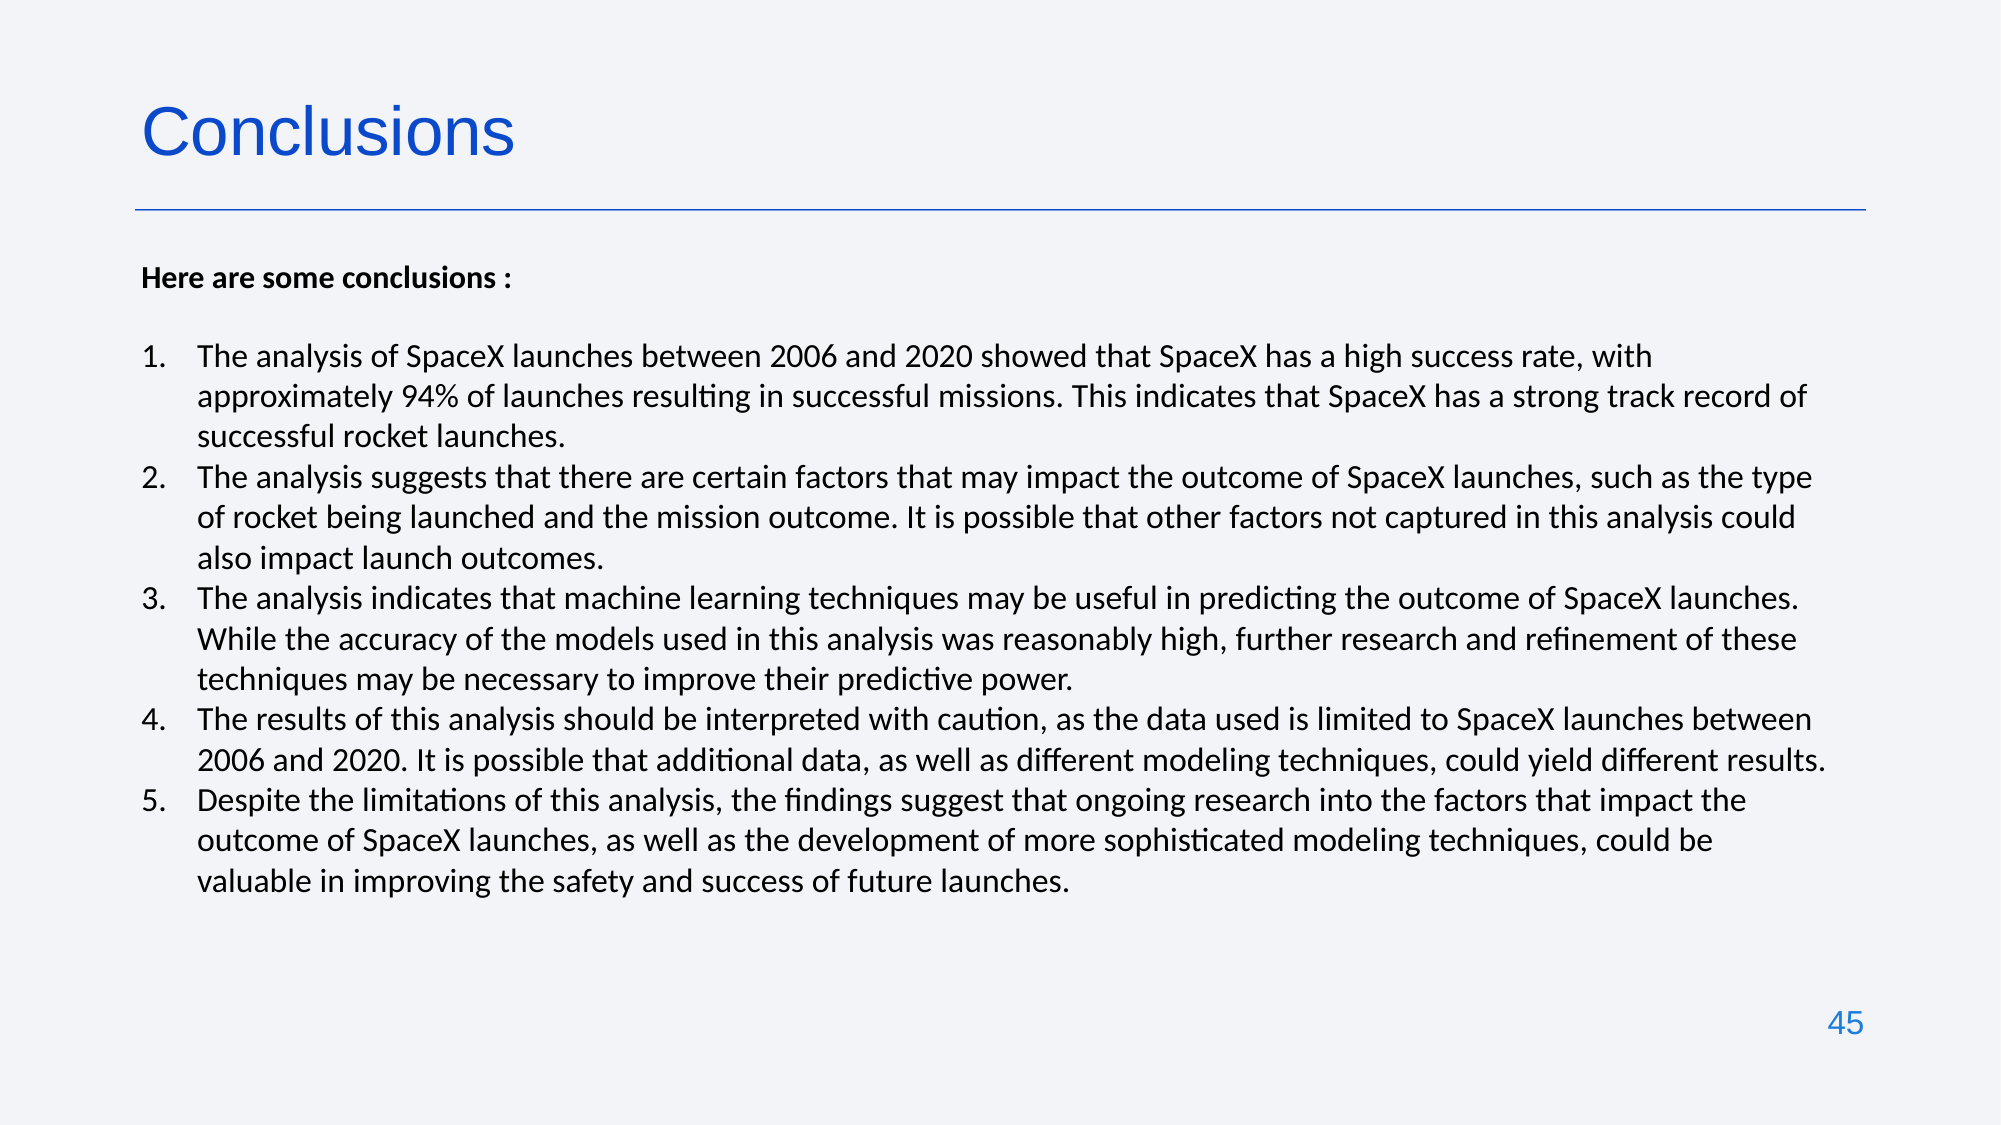

Conclusions
Here are some conclusions :

The analysis of SpaceX launches between 2006 and 2020 showed that SpaceX has a high success rate, with approximately 94% of launches resulting in successful missions. This indicates that SpaceX has a strong track record of successful rocket launches.
The analysis suggests that there are certain factors that may impact the outcome of SpaceX launches, such as the type of rocket being launched and the mission outcome. It is possible that other factors not captured in this analysis could also impact launch outcomes.
The analysis indicates that machine learning techniques may be useful in predicting the outcome of SpaceX launches. While the accuracy of the models used in this analysis was reasonably high, further research and refinement of these techniques may be necessary to improve their predictive power.
The results of this analysis should be interpreted with caution, as the data used is limited to SpaceX launches between 2006 and 2020. It is possible that additional data, as well as different modeling techniques, could yield different results.
Despite the limitations of this analysis, the findings suggest that ongoing research into the factors that impact the outcome of SpaceX launches, as well as the development of more sophisticated modeling techniques, could be valuable in improving the safety and success of future launches.

45